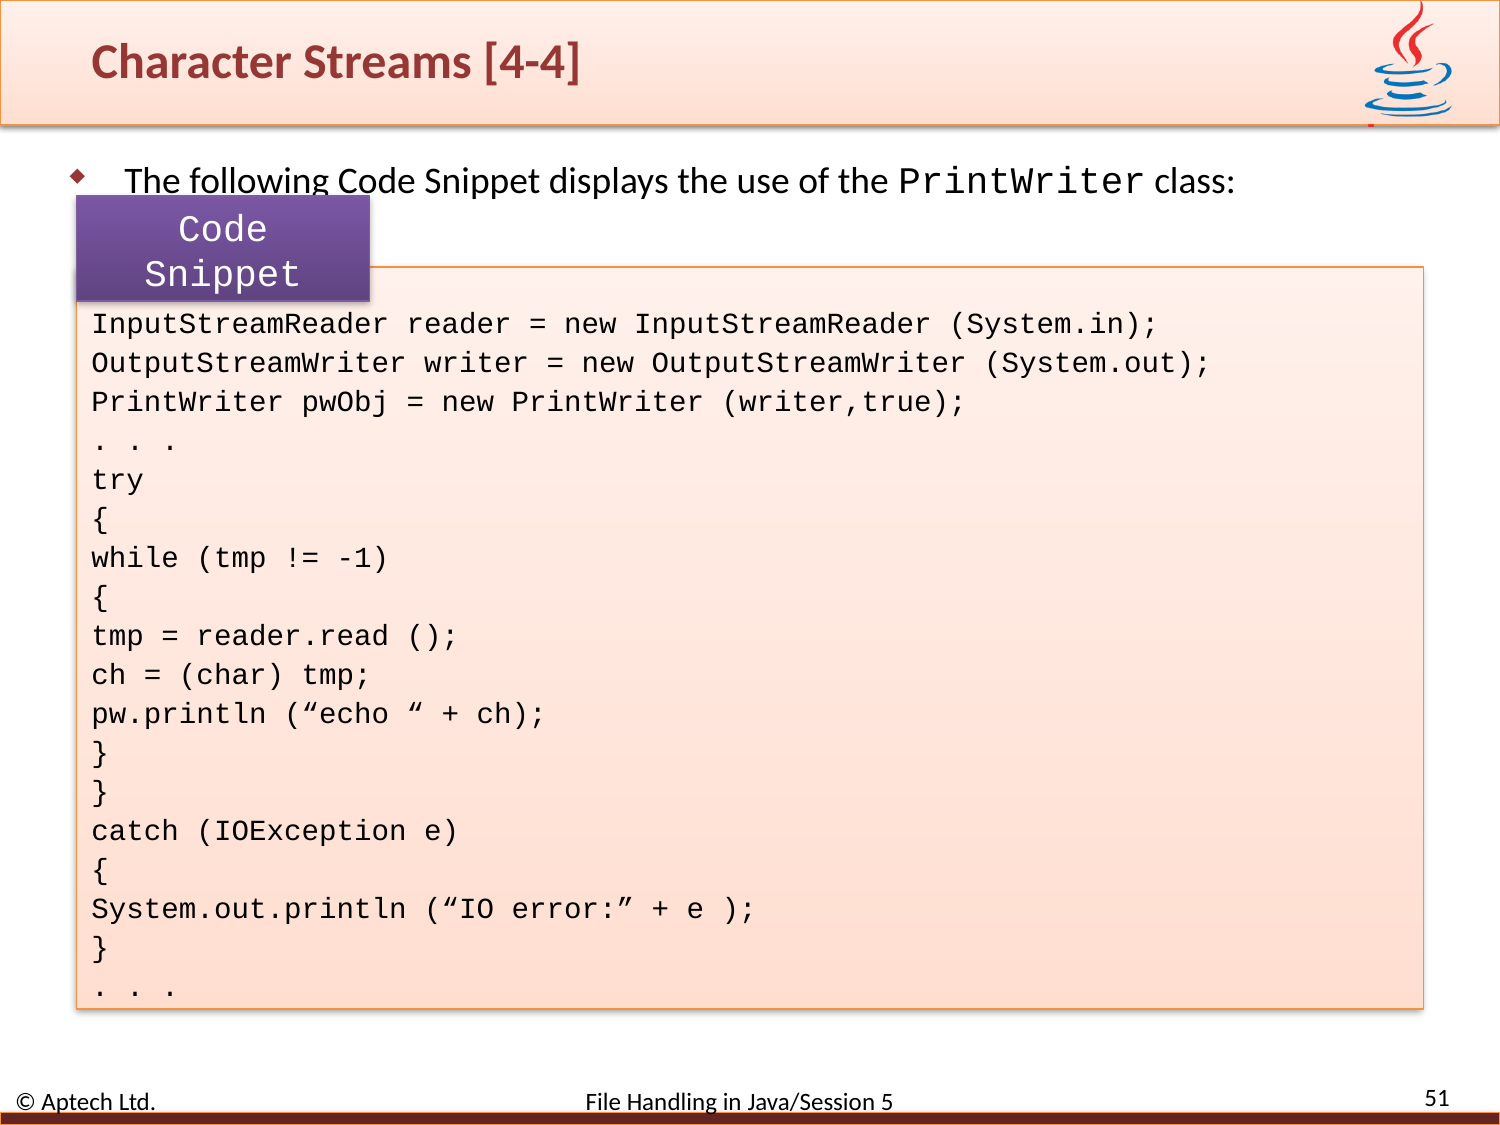

# Character Streams [4-4]
The following Code Snippet displays the use of the PrintWriter class:

Code Snippet
. . .
InputStreamReader reader = new InputStreamReader (System.in);
OutputStreamWriter writer = new OutputStreamWriter (System.out);
PrintWriter pwObj = new PrintWriter (writer,true);
. . .
try
{
while (tmp != -1)
{
tmp = reader.read ();
ch = (char) tmp;
pw.println (“echo “ + ch);
}
}
catch (IOException e)
{
System.out.println (“IO error:” + e );
}
. . .
51
© Aptech Ltd.                                                                           File Handling in Java/Session 5